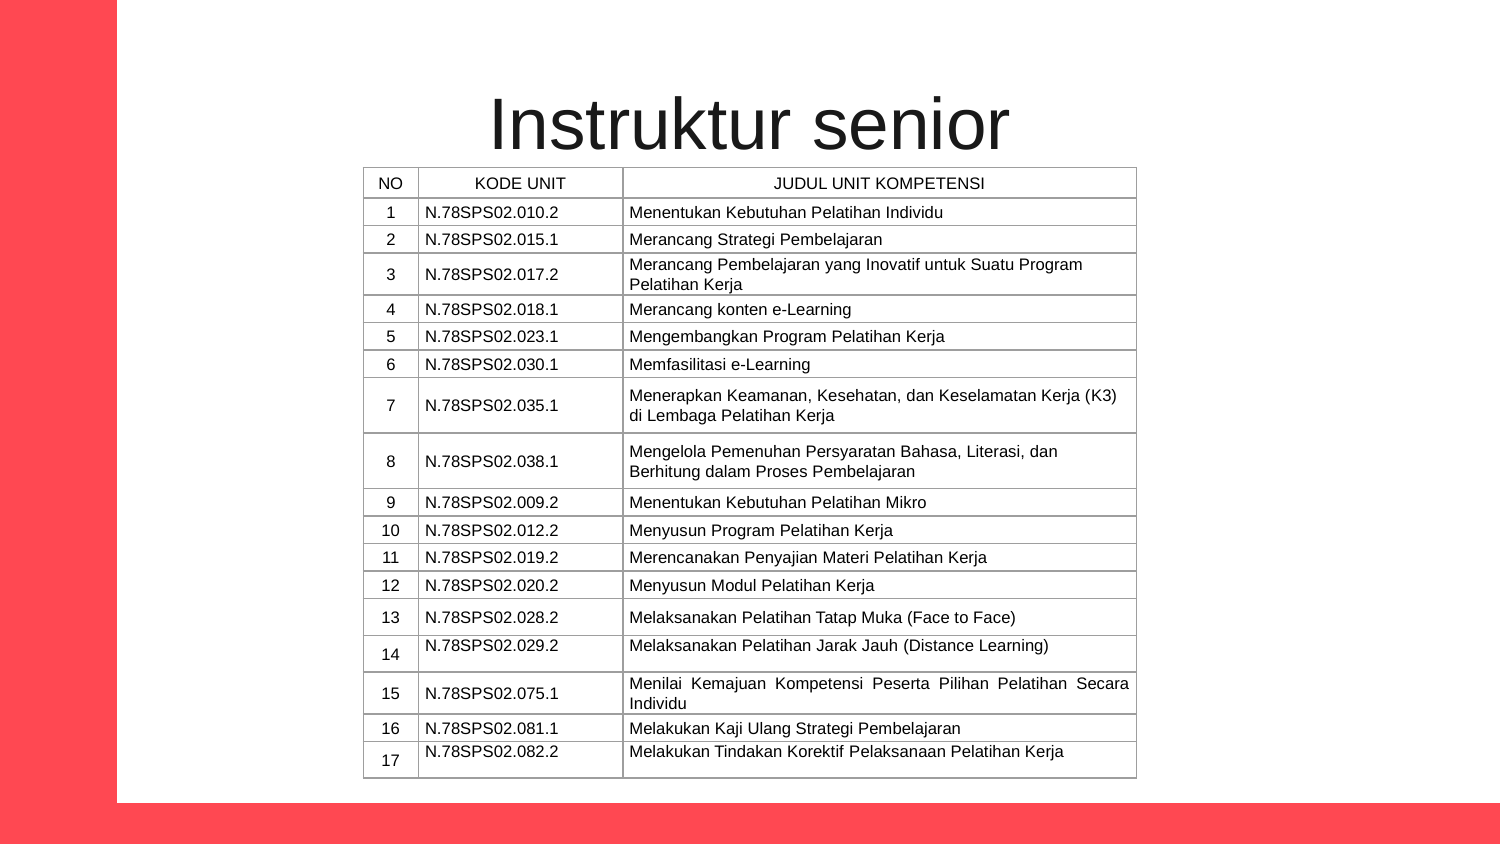

# Instruktur senior
| NO | KODE UNIT | JUDUL UNIT KOMPETENSI |
| --- | --- | --- |
| 1 | N.78SPS02.010.2 | Menentukan Kebutuhan Pelatihan Individu |
| 2 | N.78SPS02.015.1 | Merancang Strategi Pembelajaran |
| 3 | N.78SPS02.017.2 | Merancang Pembelajaran yang Inovatif untuk Suatu Program Pelatihan Kerja |
| 4 | N.78SPS02.018.1 | Merancang konten e-Learning |
| 5 | N.78SPS02.023.1 | Mengembangkan Program Pelatihan Kerja |
| 6 | N.78SPS02.030.1 | Memfasilitasi e-Learning |
| 7 | N.78SPS02.035.1 | Menerapkan Keamanan, Kesehatan, dan Keselamatan Kerja (K3) di Lembaga Pelatihan Kerja |
| 8 | N.78SPS02.038.1 | Mengelola Pemenuhan Persyaratan Bahasa, Literasi, dan Berhitung dalam Proses Pembelajaran |
| 9 | N.78SPS02.009.2 | Menentukan Kebutuhan Pelatihan Mikro |
| 10 | N.78SPS02.012.2 | Menyusun Program Pelatihan Kerja |
| 11 | N.78SPS02.019.2 | Merencanakan Penyajian Materi Pelatihan Kerja |
| 12 | N.78SPS02.020.2 | Menyusun Modul Pelatihan Kerja |
| 13 | N.78SPS02.028.2 | Melaksanakan Pelatihan Tatap Muka (Face to Face) |
| 14 | N.78SPS02.029.2 | Melaksanakan Pelatihan Jarak Jauh (Distance Learning) |
| 15 | N.78SPS02.075.1 | Menilai Kemajuan Kompetensi Peserta Pilihan Pelatihan Secara Individu |
| 16 | N.78SPS02.081.1 | Melakukan Kaji Ulang Strategi Pembelajaran |
| 17 | N.78SPS02.082.2 | Melakukan Tindakan Korektif Pelaksanaan Pelatihan Kerja |